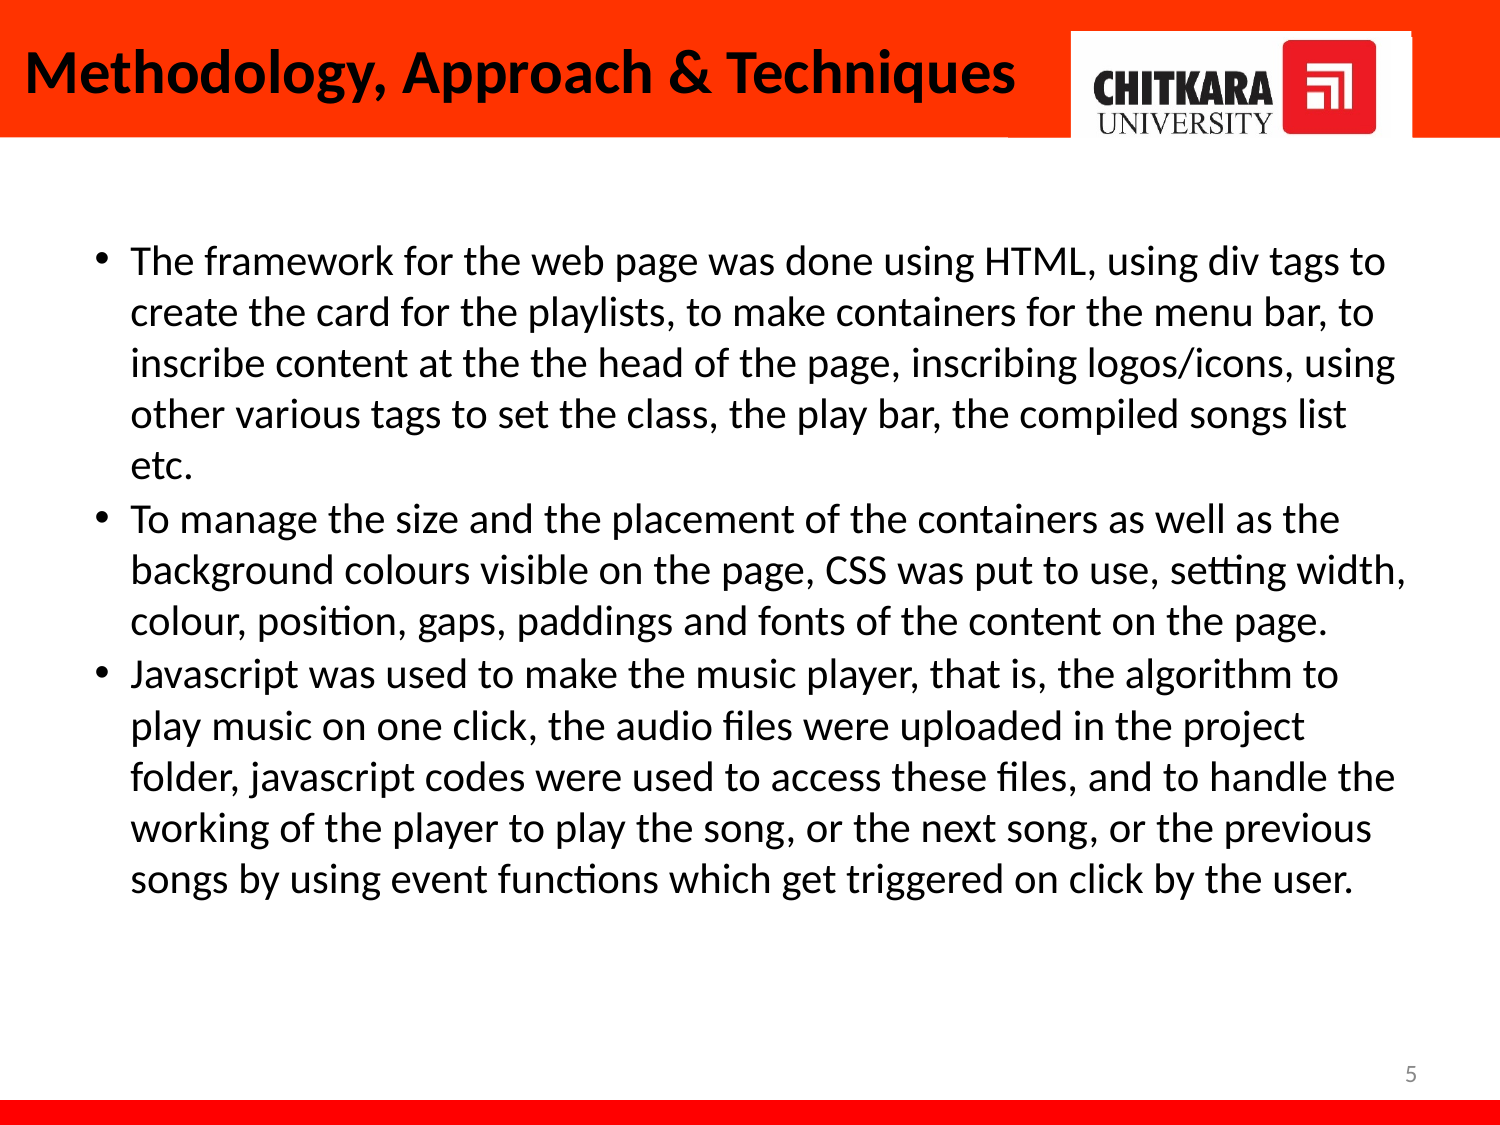

# Methodology, Approach & Techniques
The framework for the web page was done using HTML, using div tags to create the card for the playlists, to make containers for the menu bar, to inscribe content at the the head of the page, inscribing logos/icons, using other various tags to set the class, the play bar, the compiled songs list etc.
To manage the size and the placement of the containers as well as the background colours visible on the page, CSS was put to use, setting width, colour, position, gaps, paddings and fonts of the content on the page.
Javascript was used to make the music player, that is, the algorithm to play music on one click, the audio files were uploaded in the project folder, javascript codes were used to access these files, and to handle the working of the player to play the song, or the next song, or the previous songs by using event functions which get triggered on click by the user.
5